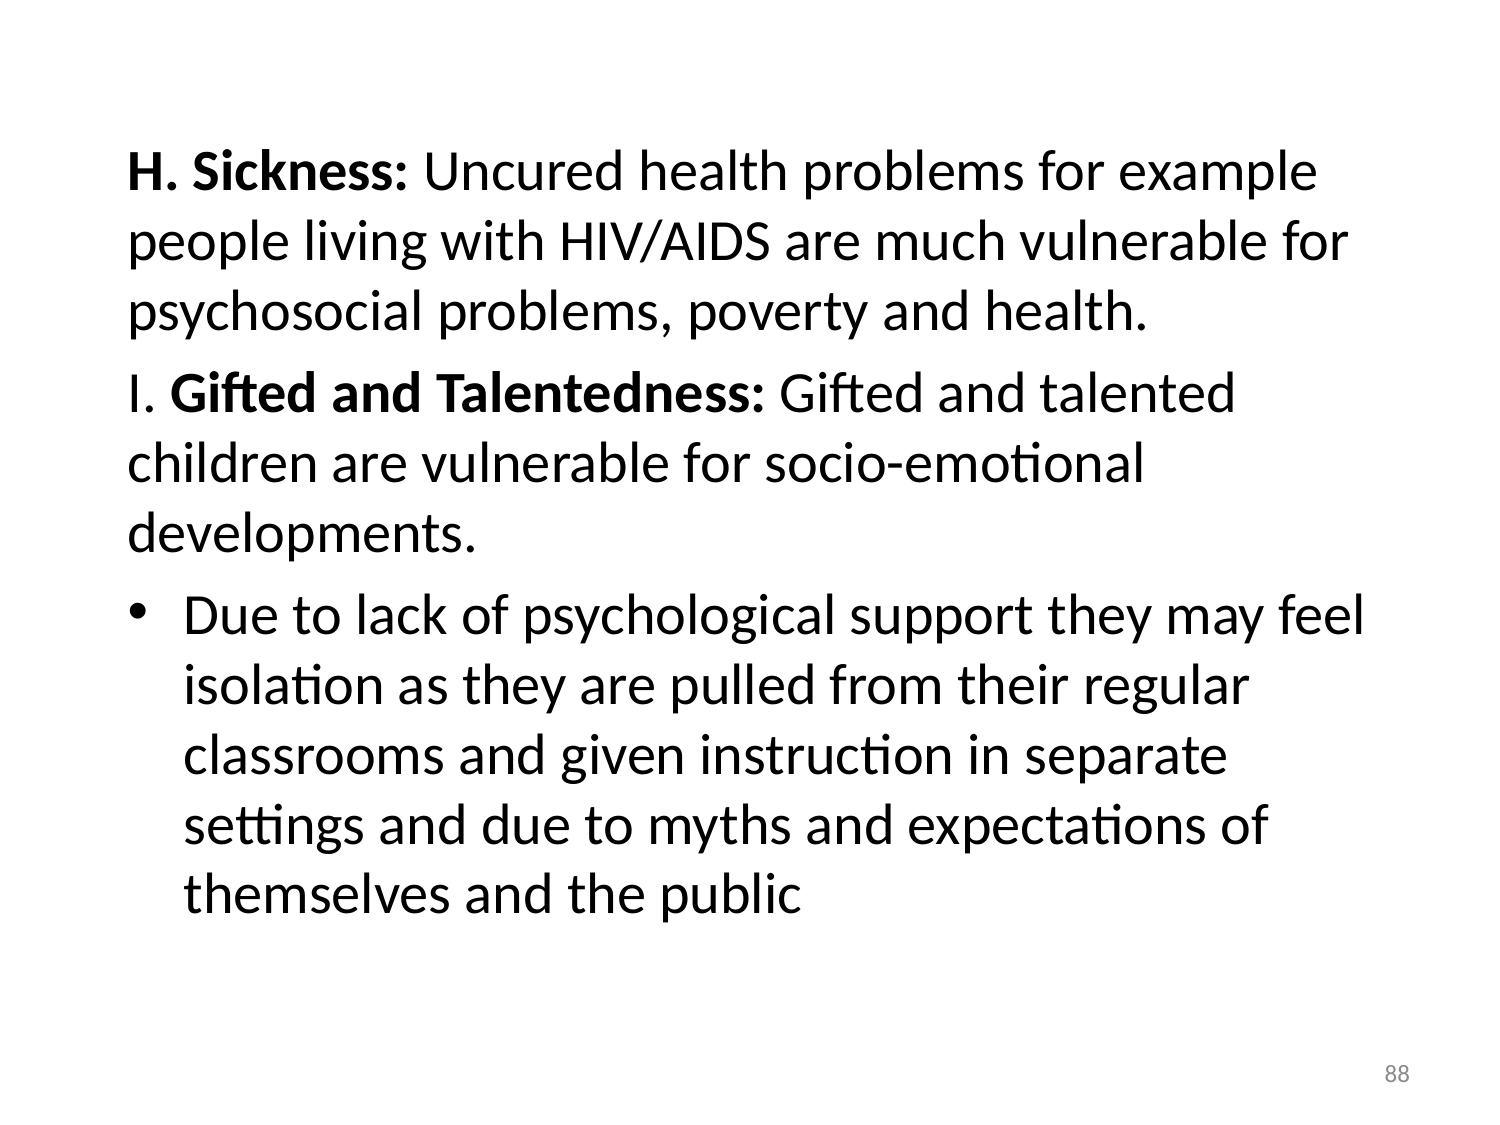

#
H. Sickness: Uncured health problems for example people living with HIV/AIDS are much vulnerable for psychosocial problems, poverty and health.
I. Gifted and Talentedness: Gifted and talented children are vulnerable for socio-emotional developments.
Due to lack of psychological support they may feel isolation as they are pulled from their regular classrooms and given instruction in separate settings and due to myths and expectations of themselves and the public

88